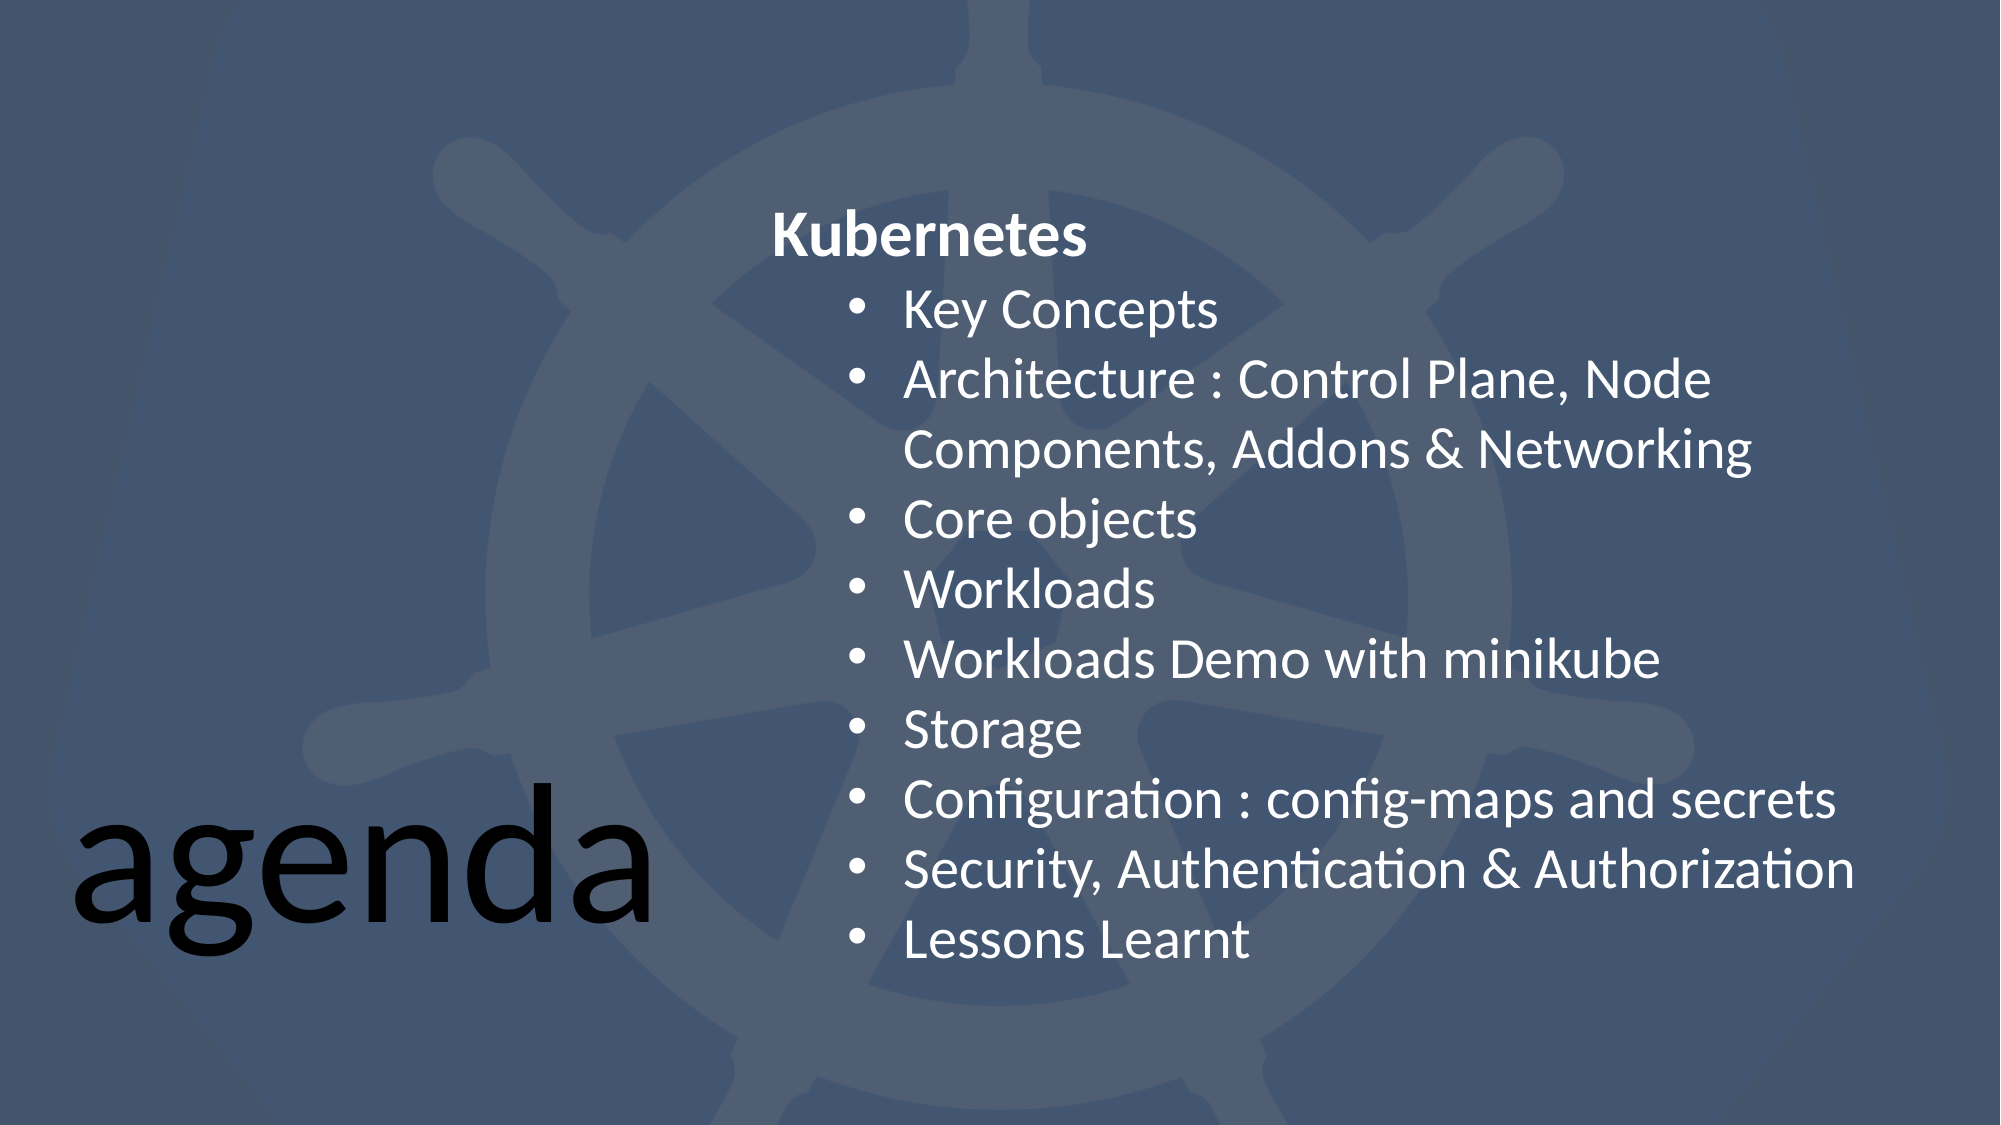

Kubernetes
Key Concepts
Architecture : Control Plane, Node Components, Addons & Networking
Core objects
Workloads
Workloads Demo with minikube
Storage
Configuration : config-maps and secrets
Security, Authentication & Authorization
Lessons Learnt

# agenda